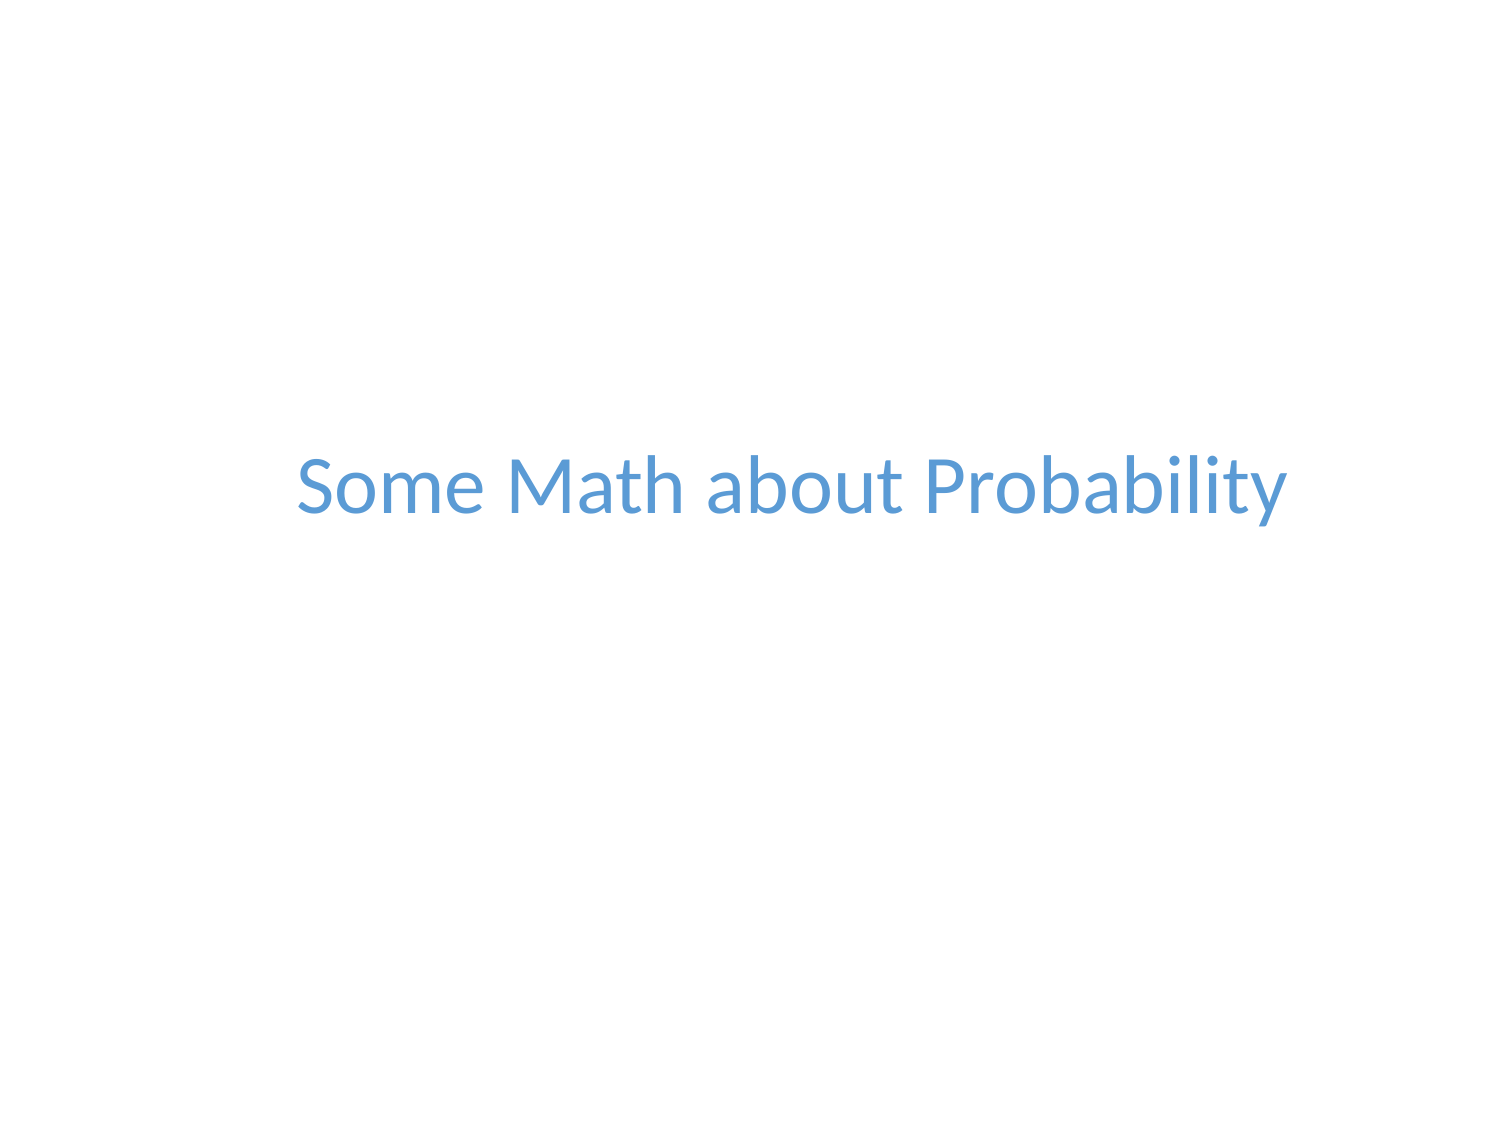

# Some Math about Probability
1/21/24
28